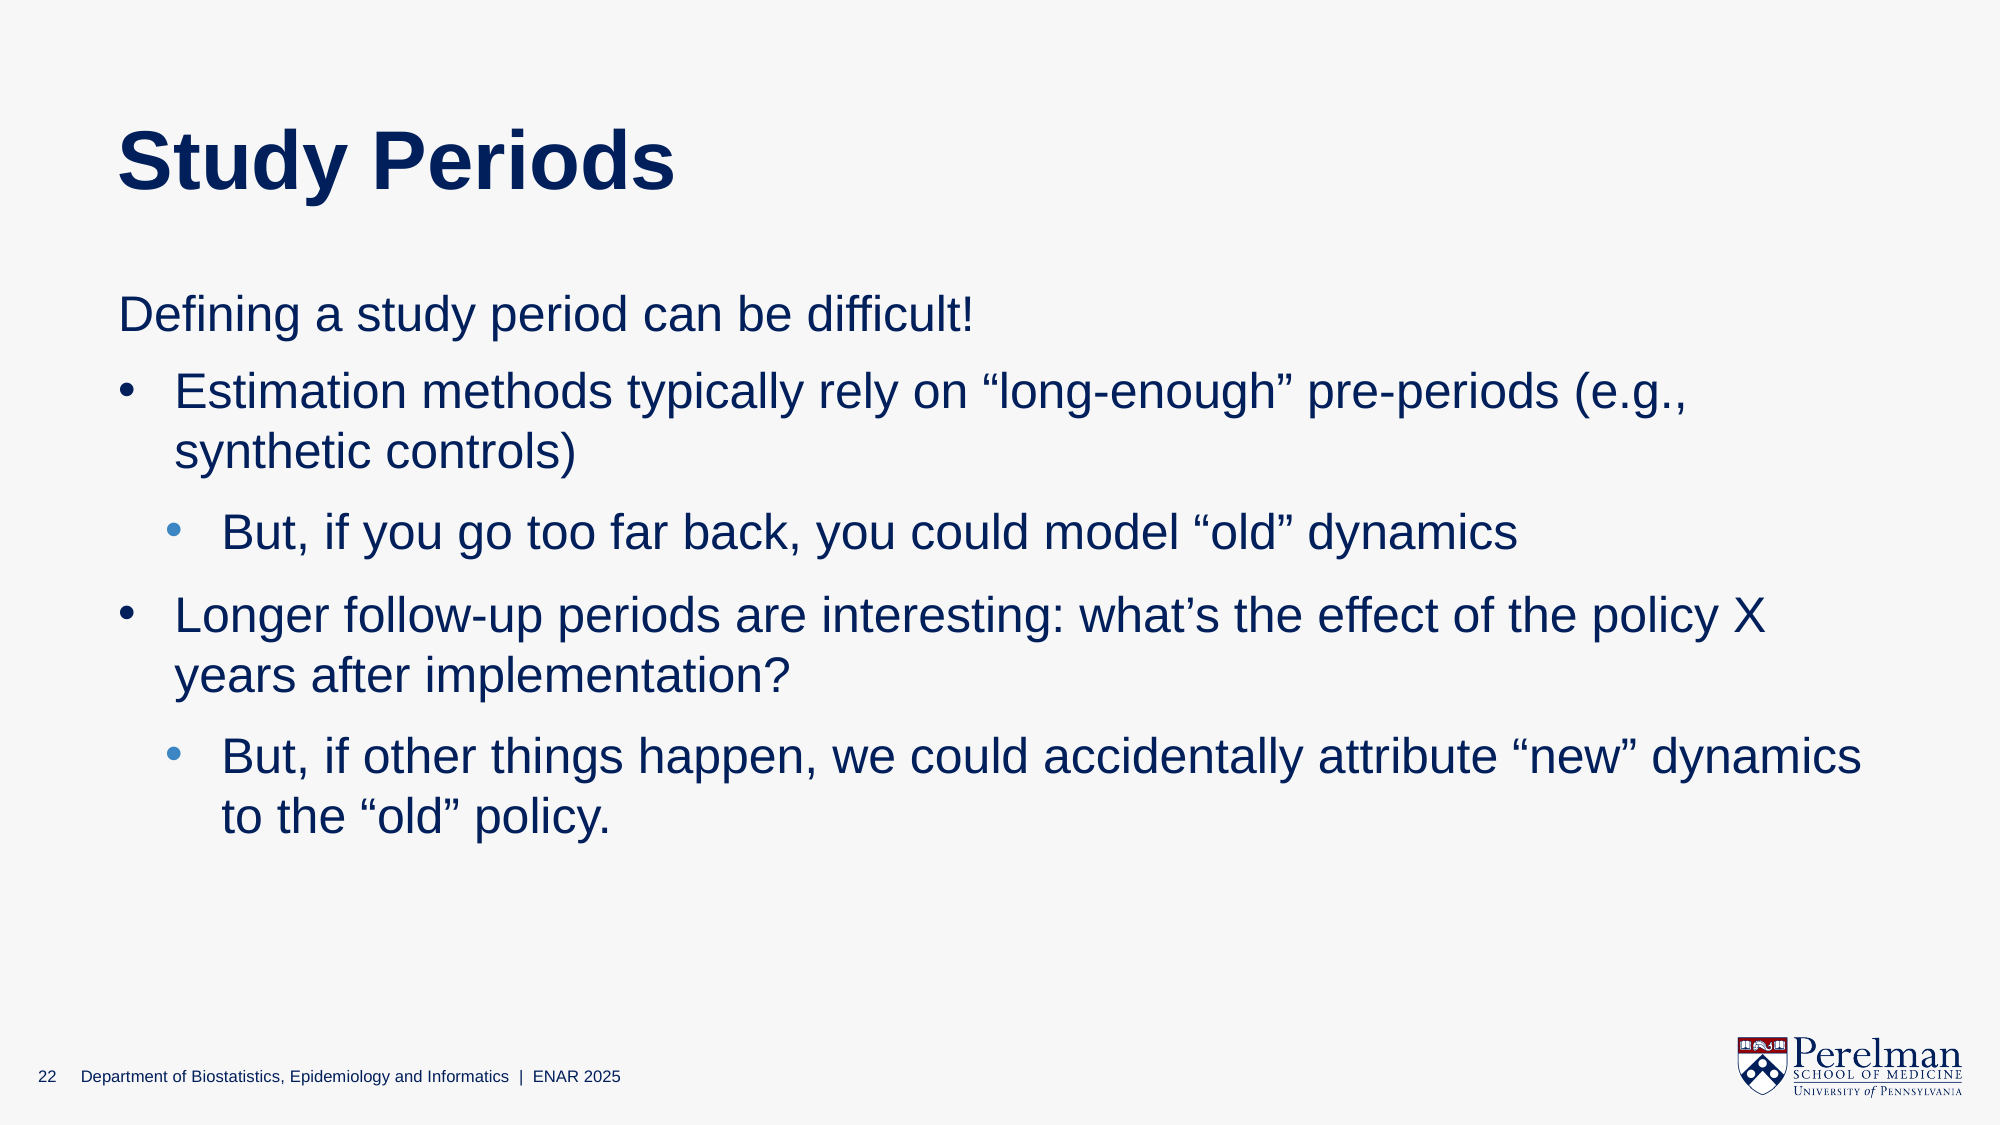

# Study Periods
Defining a study period can be difficult!
Estimation methods typically rely on “long-enough” pre-periods (e.g., synthetic controls)
But, if you go too far back, you could model “old” dynamics
Longer follow-up periods are interesting: what’s the effect of the policy X years after implementation?
But, if other things happen, we could accidentally attribute “new” dynamics to the “old” policy.
22